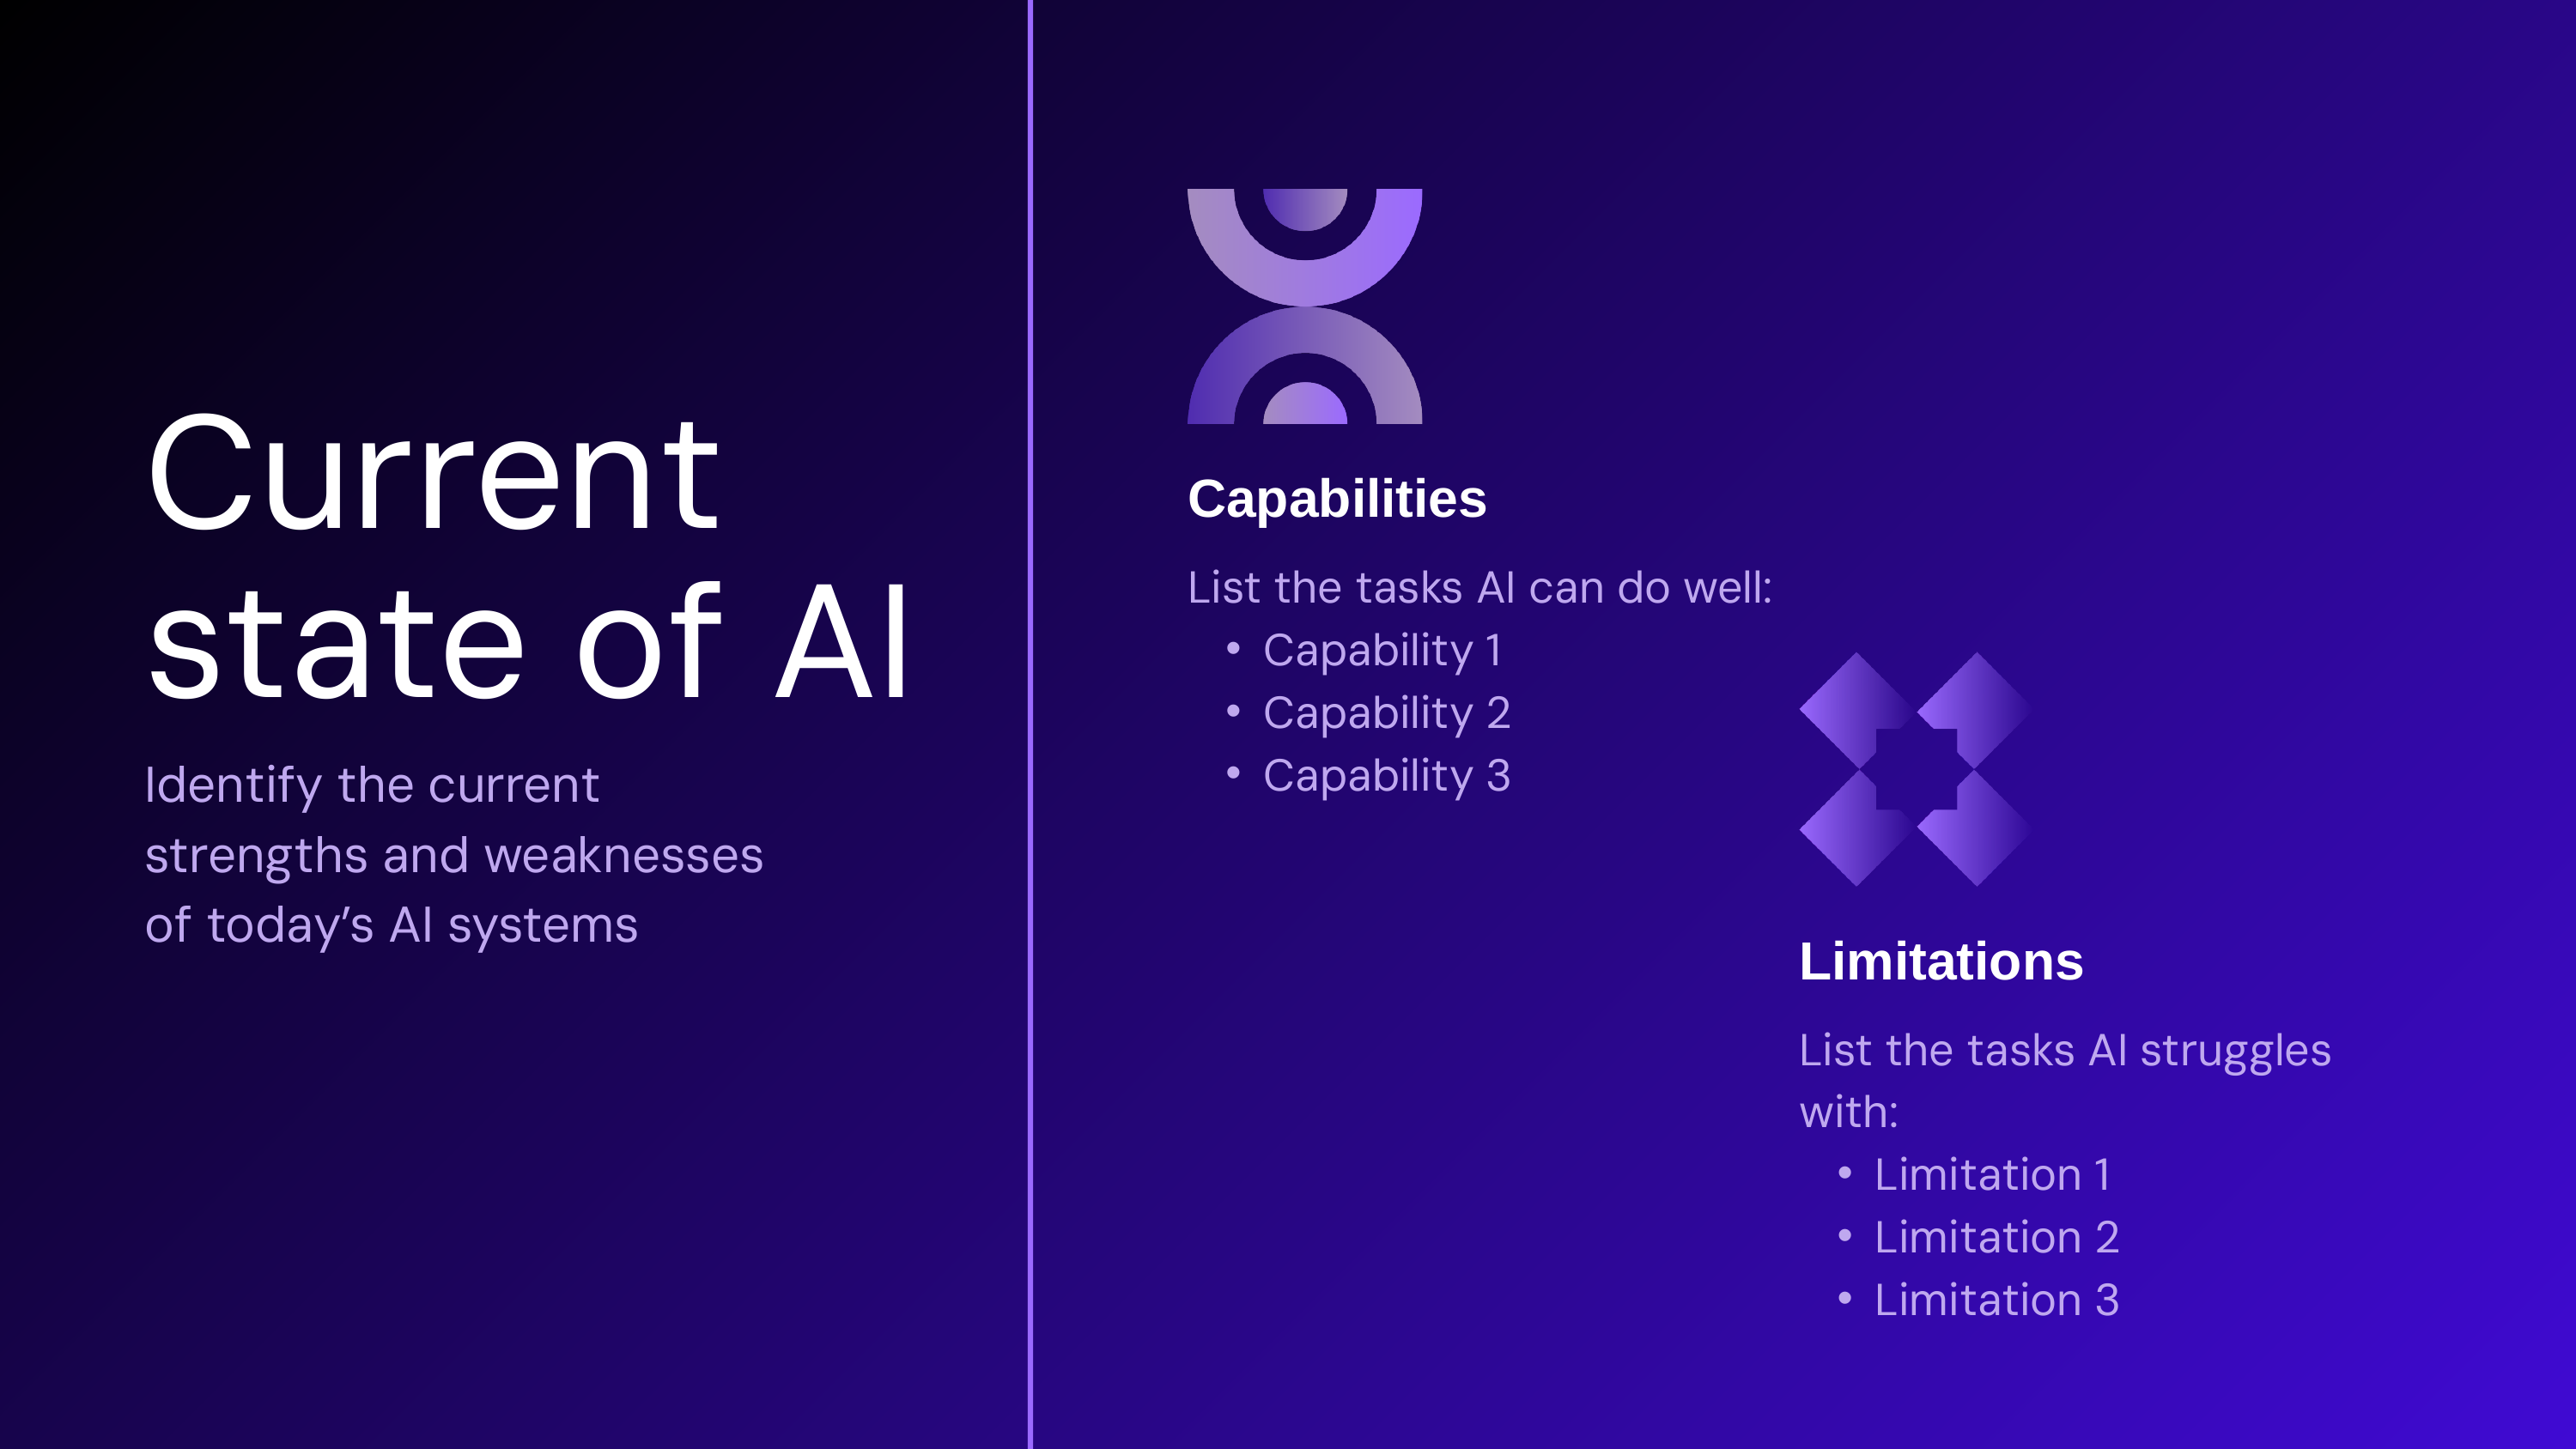

Current state of AI
Capabilities
List the tasks AI can do well:
Capability 1
Capability 2
Capability 3

Identify the current strengths and weaknesses of today’s AI systems
Limitations
List the tasks AI struggles with:
Limitation 1
Limitation 2
Limitation 3